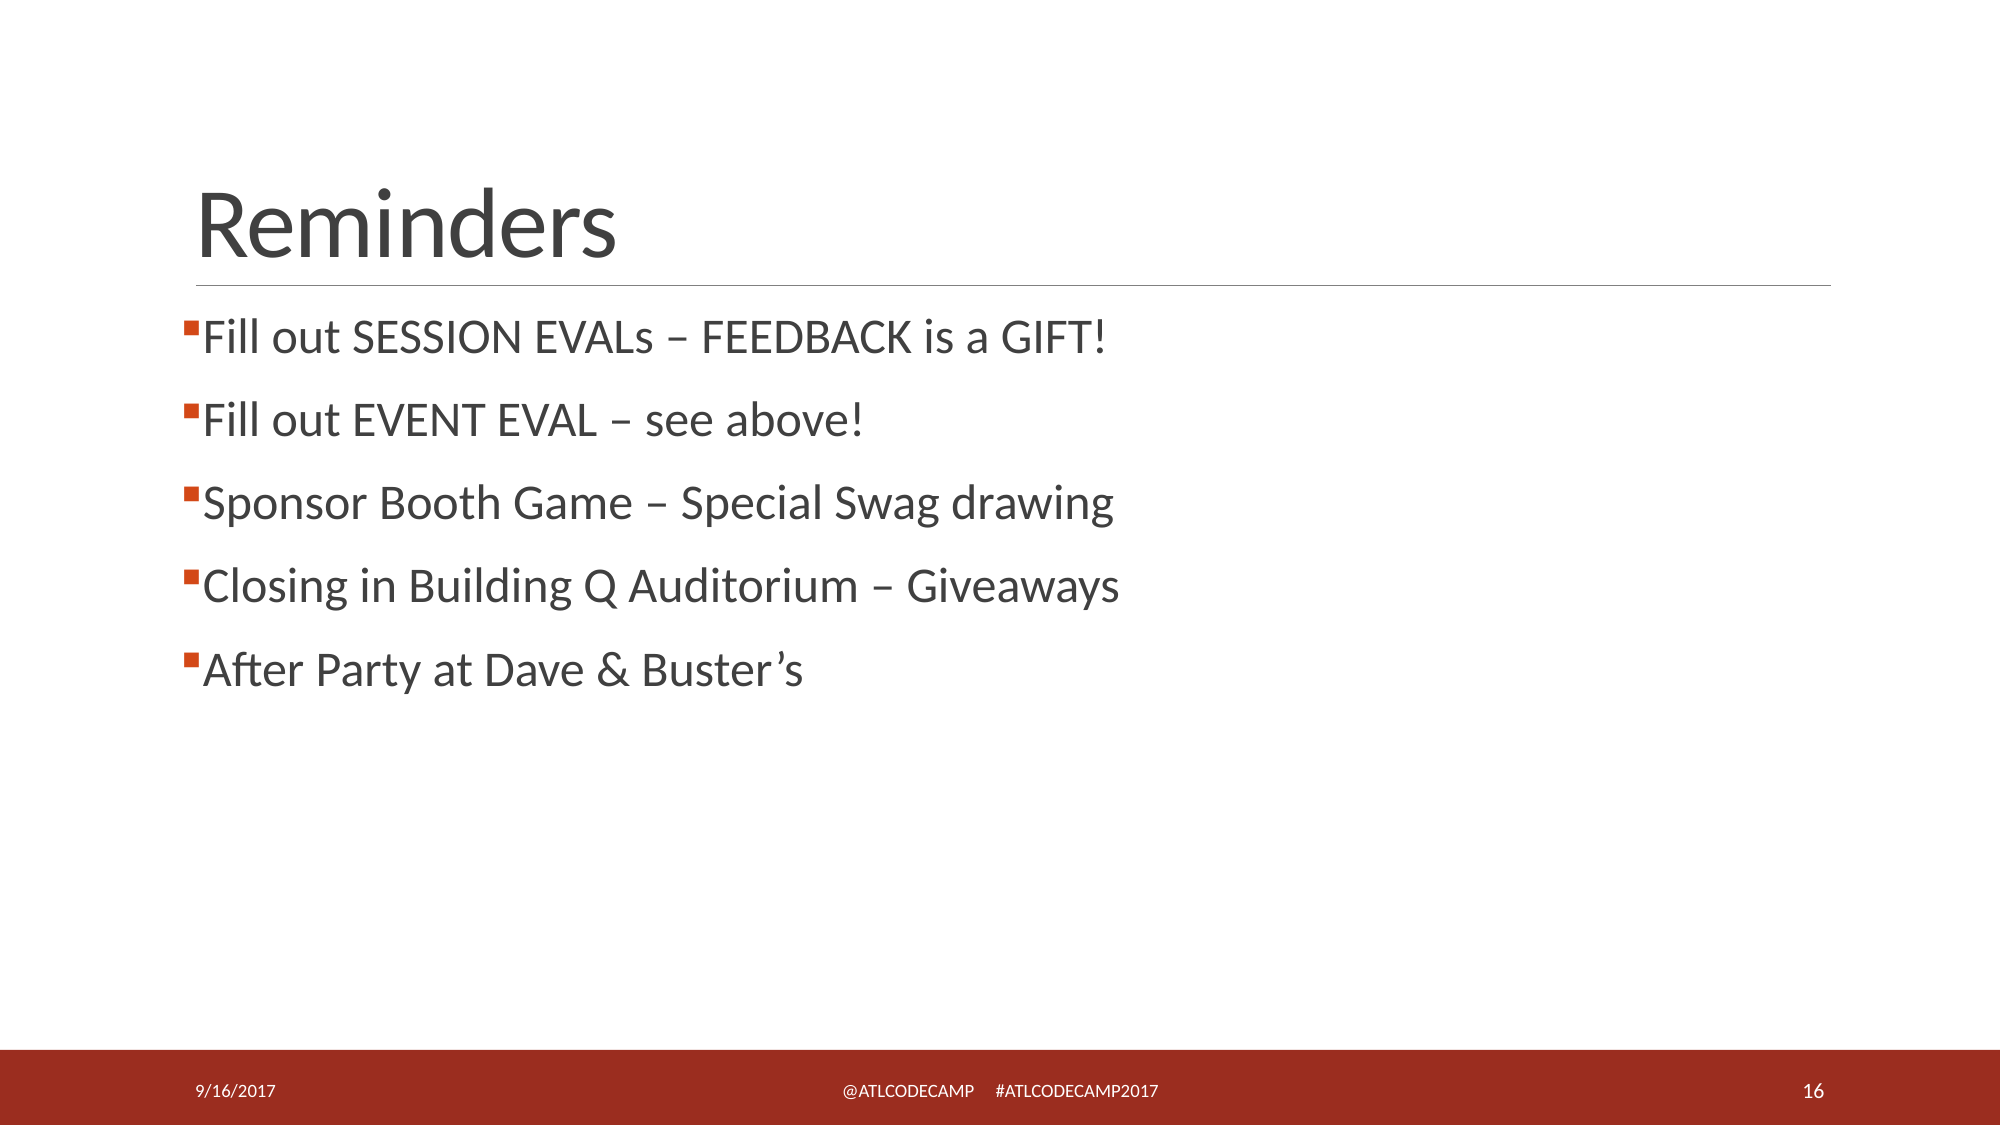

# Reminders
Fill out SESSION EVALs – FEEDBACK is a GIFT!
Fill out EVENT EVAL – see above!
Sponsor Booth Game – Special Swag drawing
Closing in Building Q Auditorium – Giveaways
After Party at Dave & Buster’s
9/16/2017
@ATLCODECAMP     #AtlCodeCamp2017
16